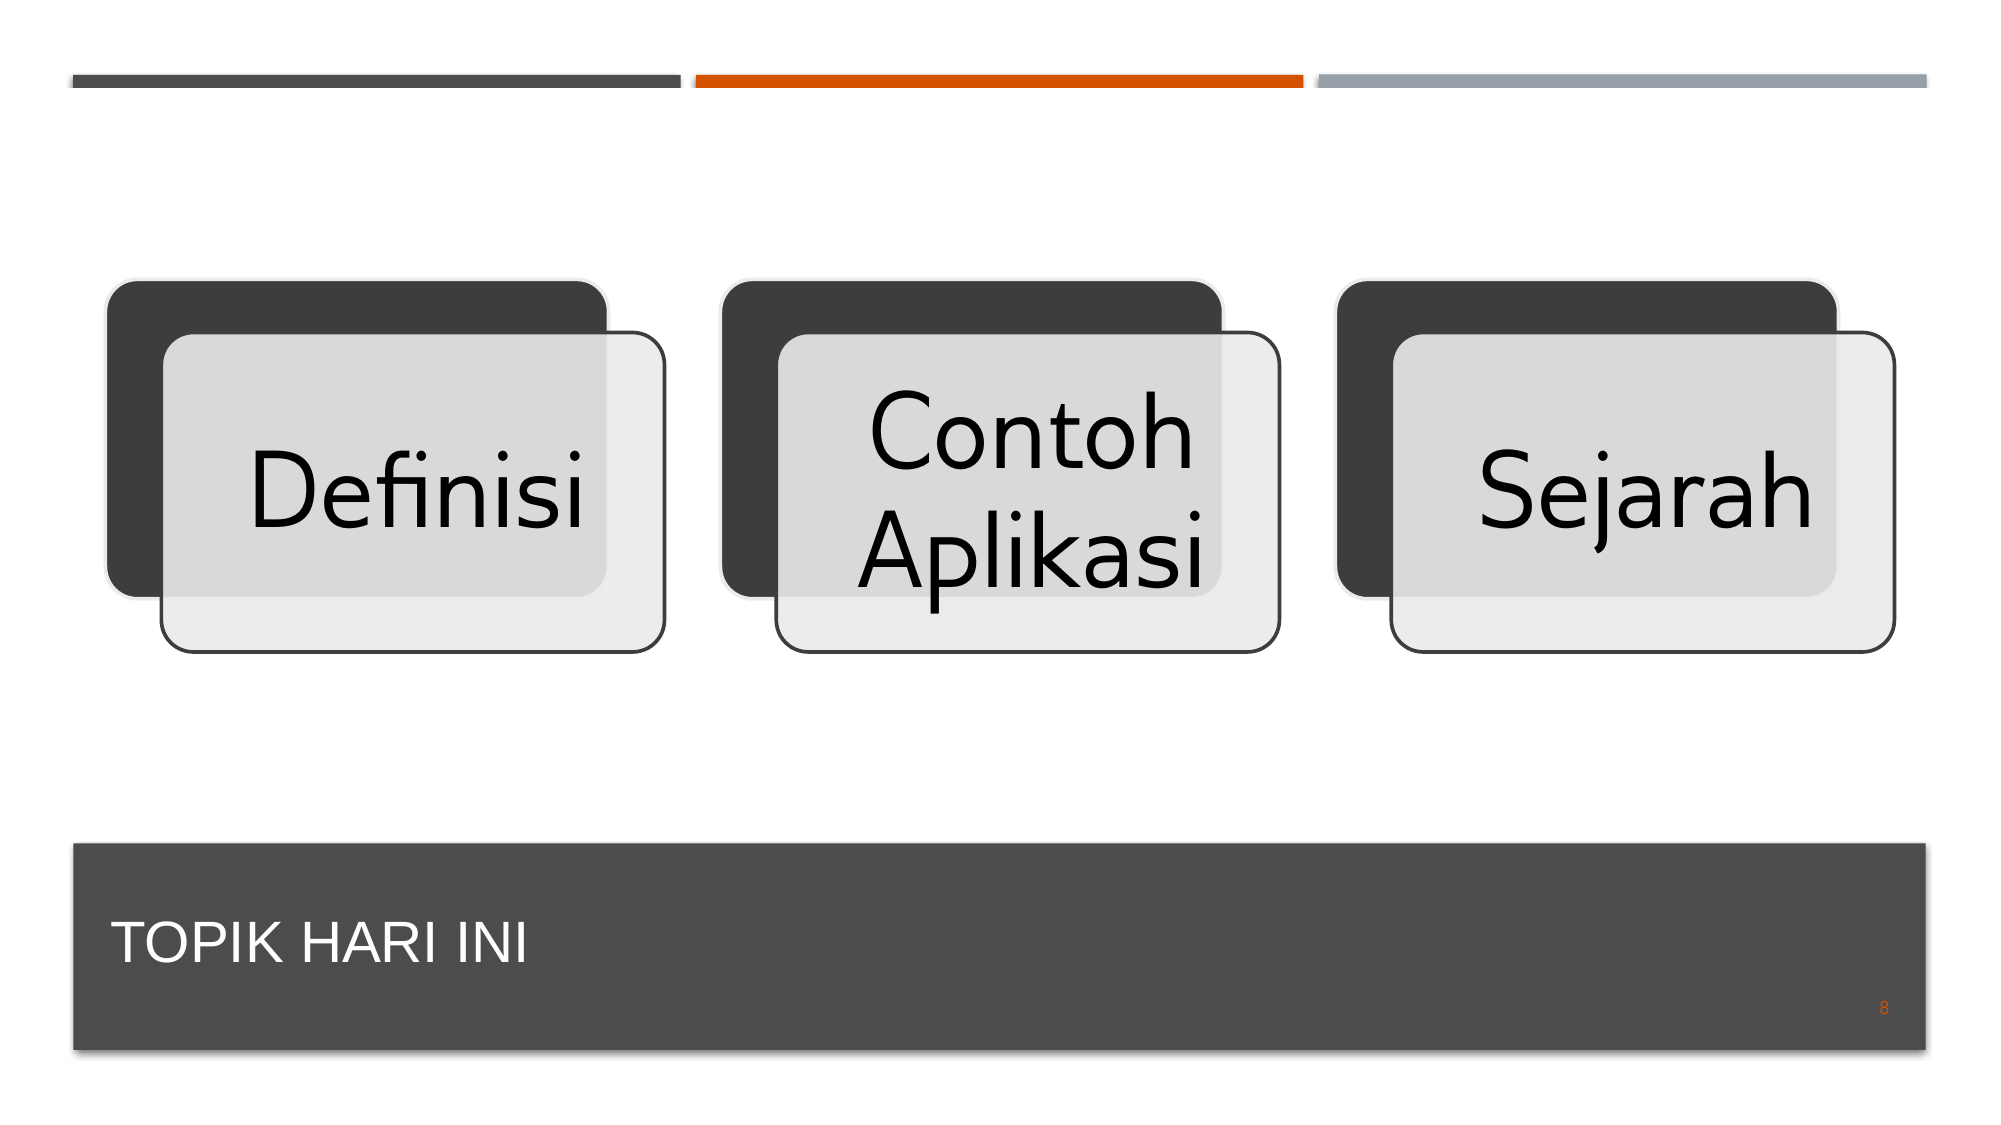

Definisi
Contoh Aplikasi
Sejarah

# Topik Hari ini
8